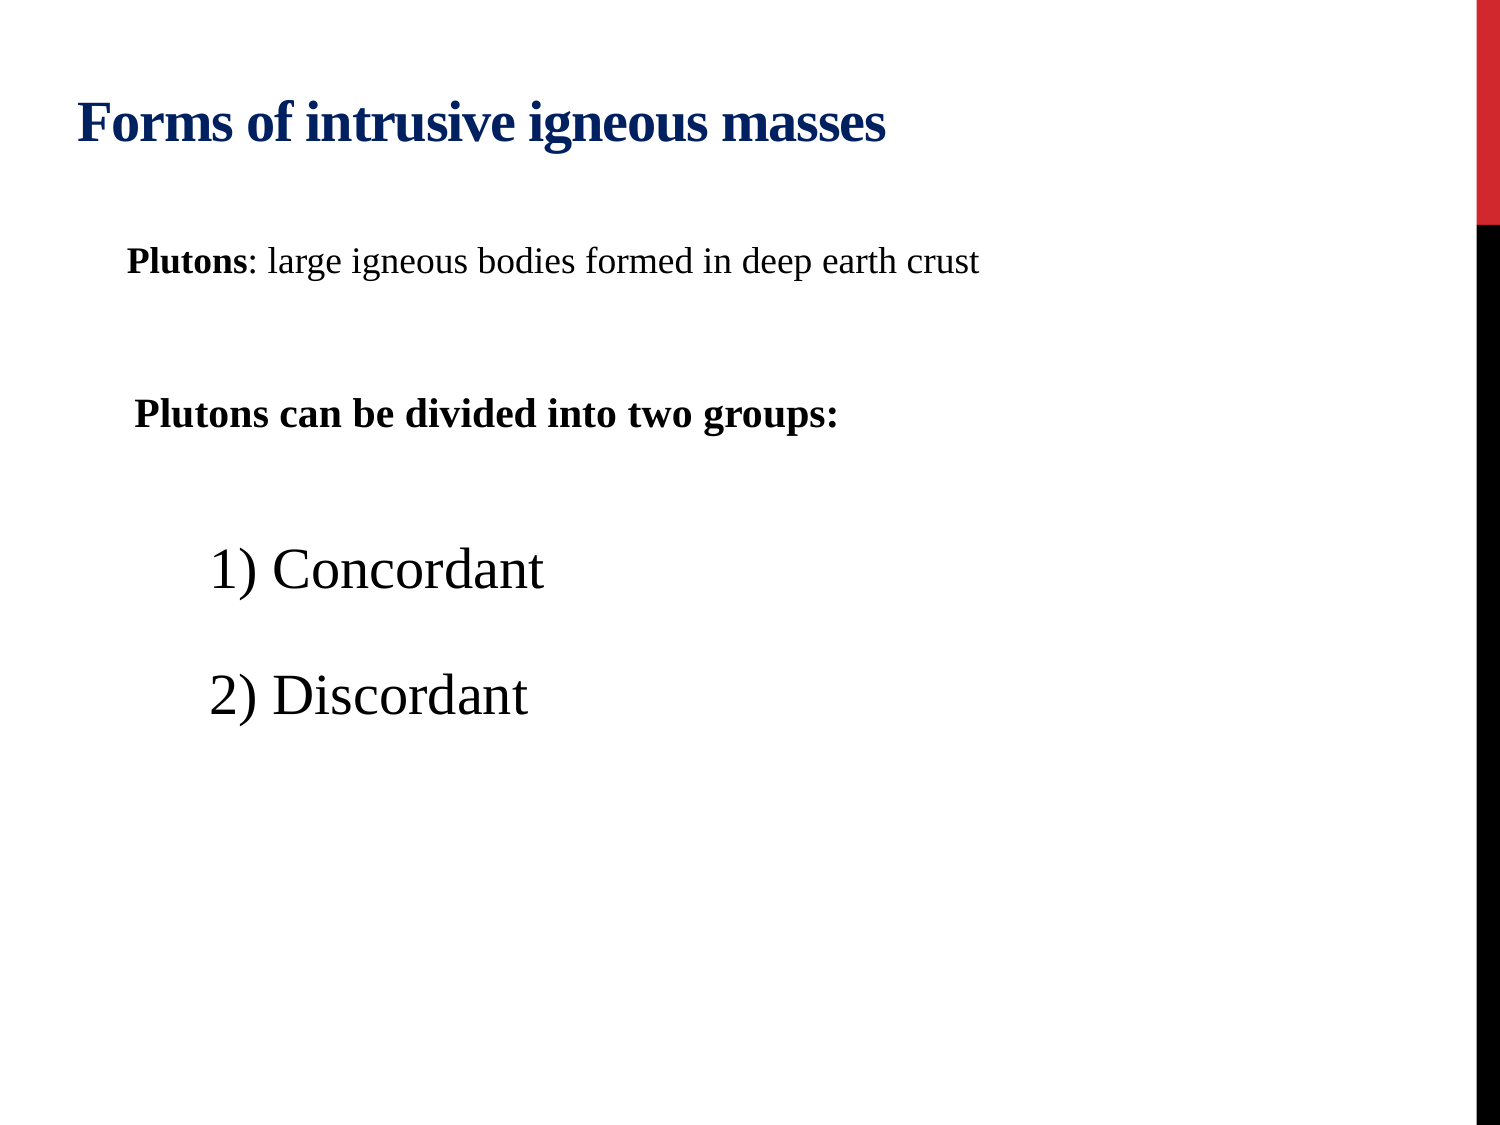

# Forms of intrusive igneous masses
Plutons: large igneous bodies formed in deep earth crust

Plutons can be divided into two groups:

1) Concordant

2) Discordant